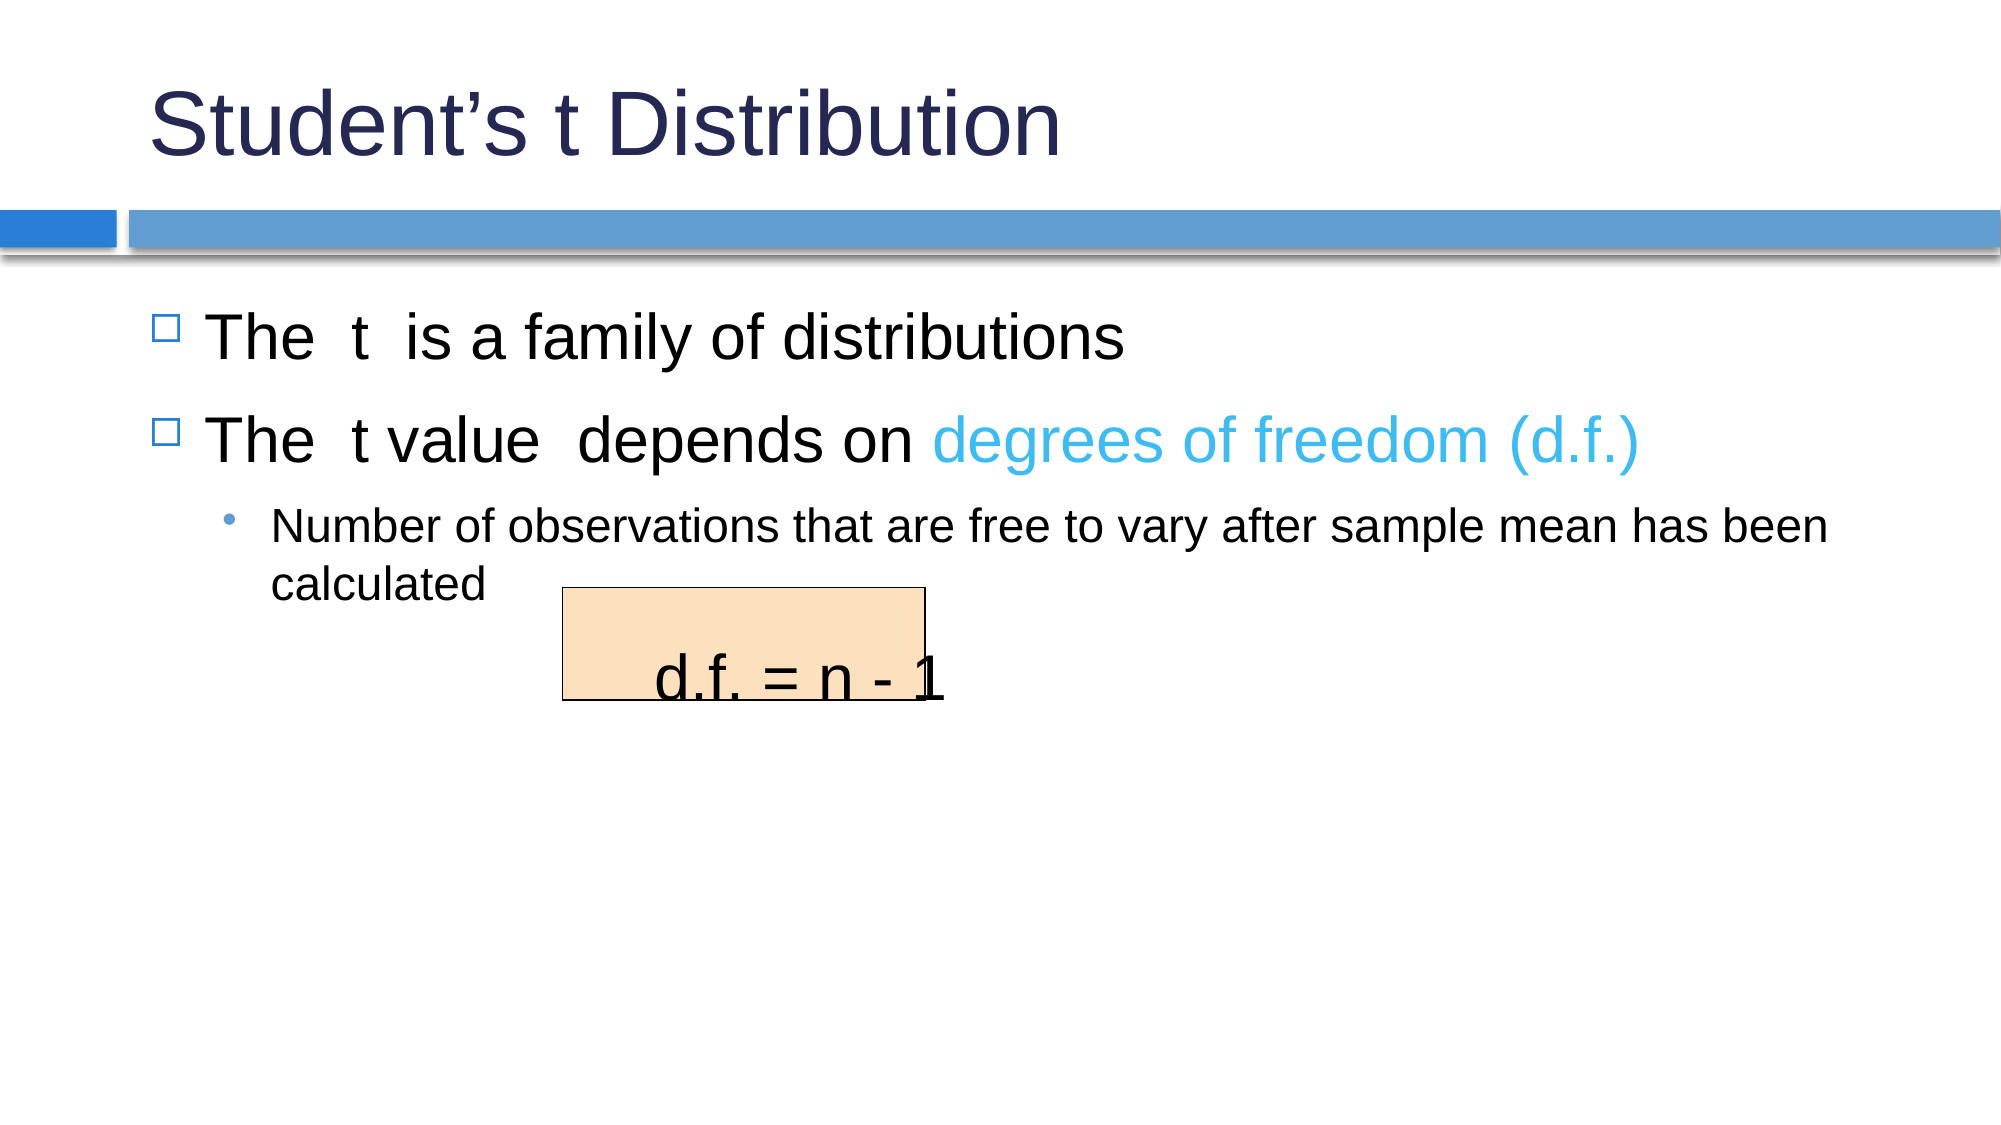

# Student’s t Distribution

The  t  is a family of distributions
The  t value  depends on degrees of freedom (d.f.)
Number of observations that are free to vary after sample mean has been calculated
				d.f. = n - 1